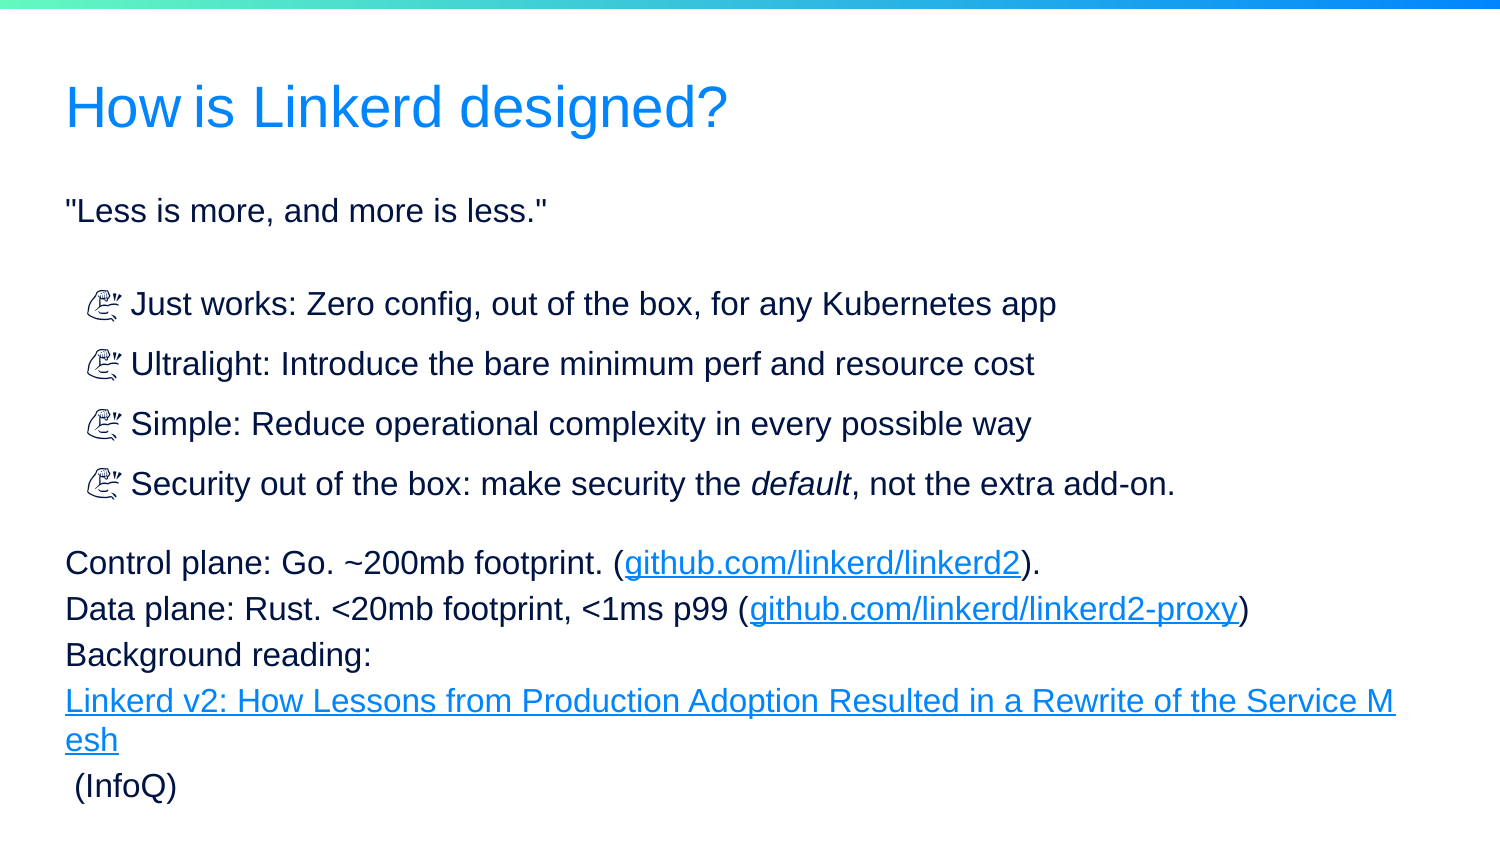

How is Linkerd designed?
"Less is more, and more is less."
Just works: Zero config, out of the box, for any Kubernetes app
Ultralight: Introduce the bare minimum perf and resource cost
Simple: Reduce operational complexity in every possible way
Security out of the box: make security the default, not the extra add-on.
Control plane: Go. ~200mb footprint. (github.com/linkerd/linkerd2).
Data plane: Rust. <20mb footprint, <1ms p99 (github.com/linkerd/linkerd2-proxy)
Background reading: Linkerd v2: How Lessons from Production Adoption Resulted in a Rewrite of the Service Mesh (InfoQ)